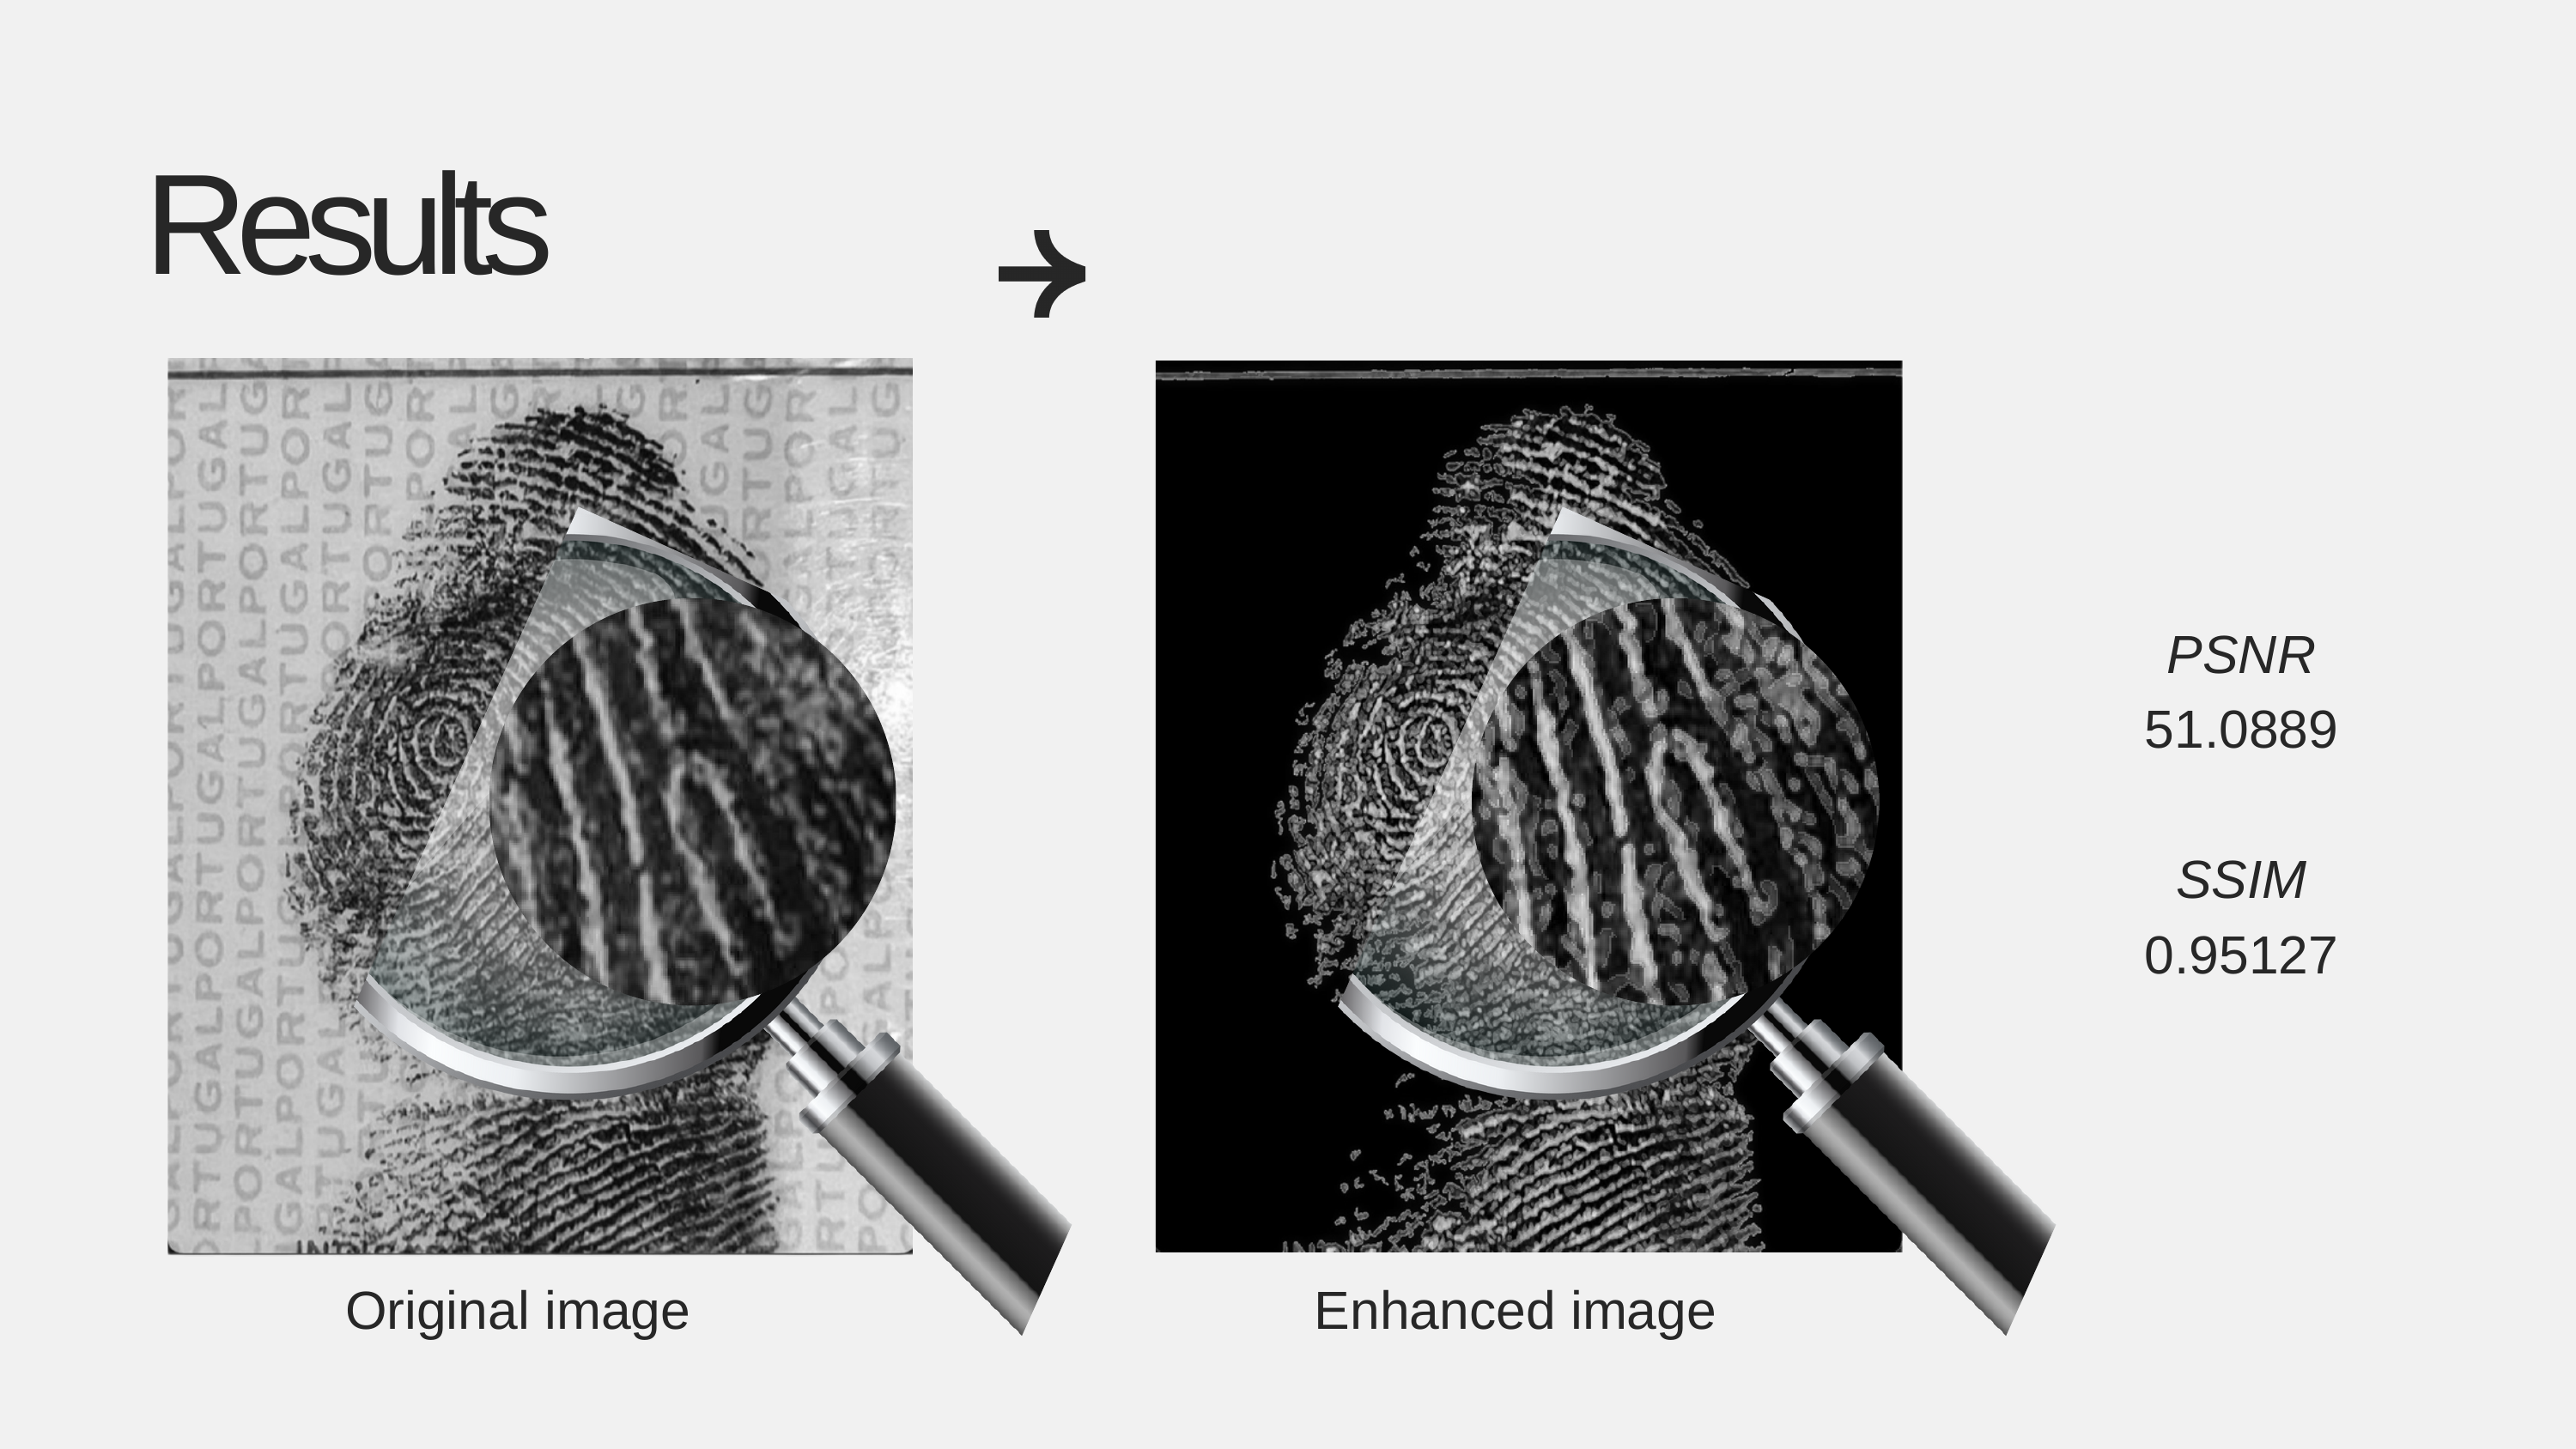

Results

PSNR
51.0889

SSIM
0.95127
Original image
Enhanced image